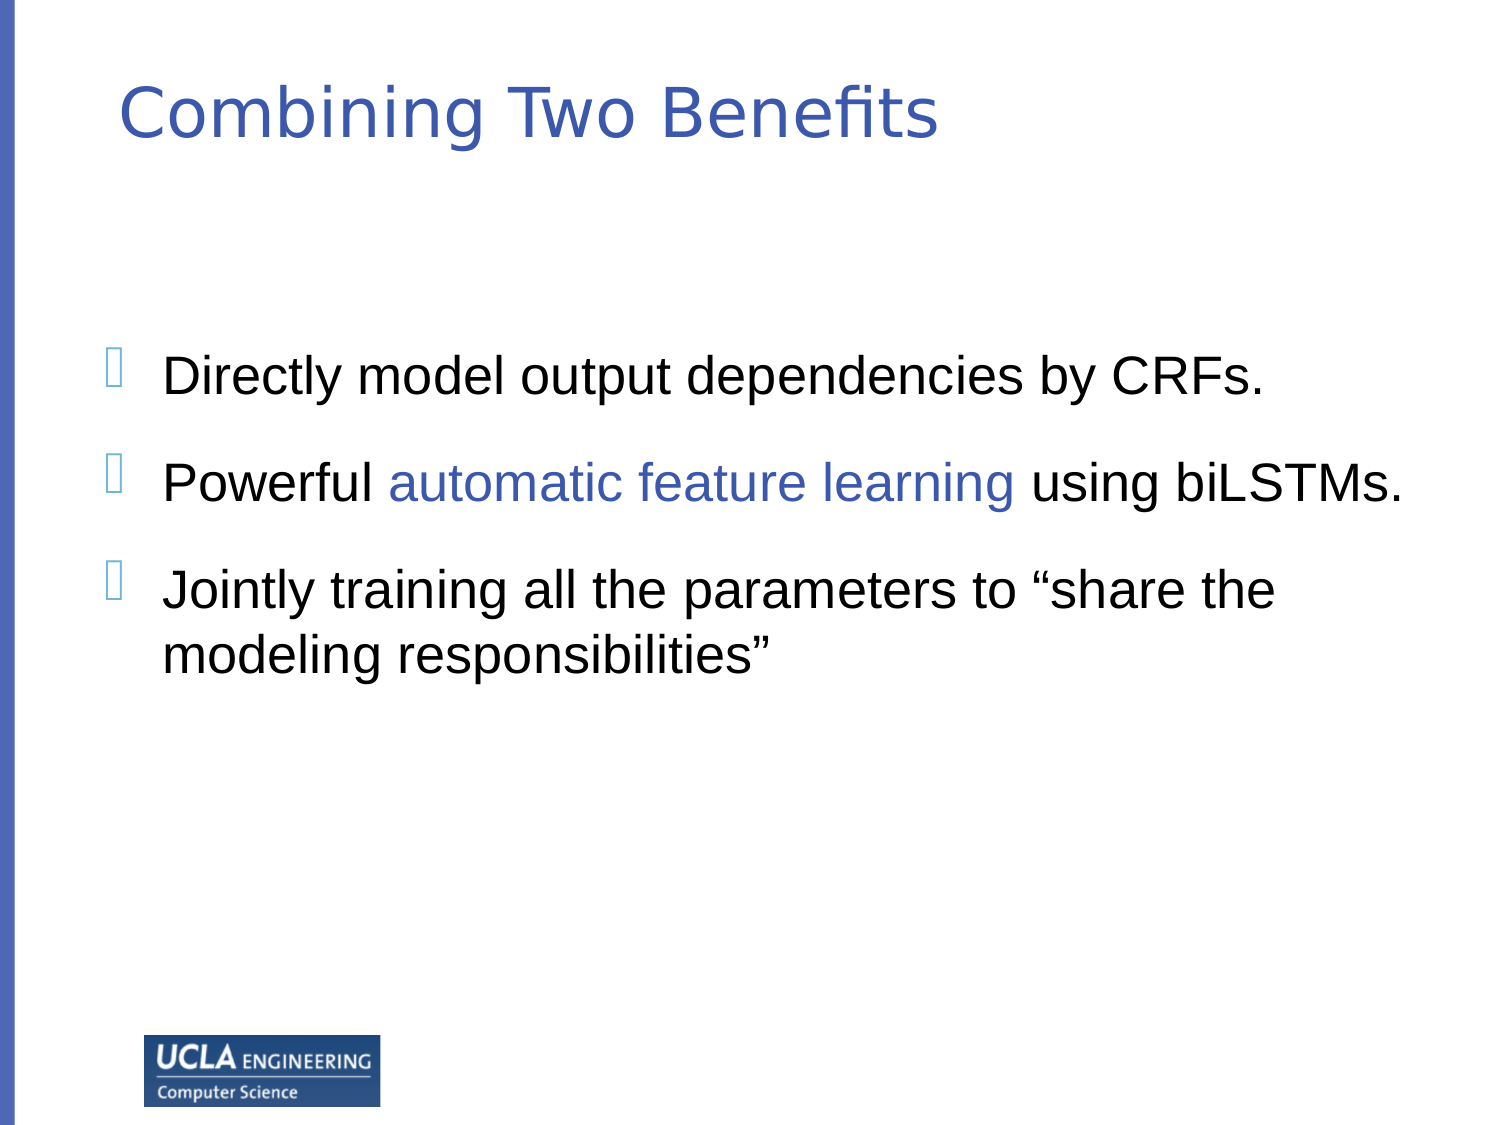

# Combining Two Benefits

Directly model output dependencies by CRFs.
Powerful automatic feature learning using biLSTMs.
Jointly training all the parameters to “share the modeling responsibilities”